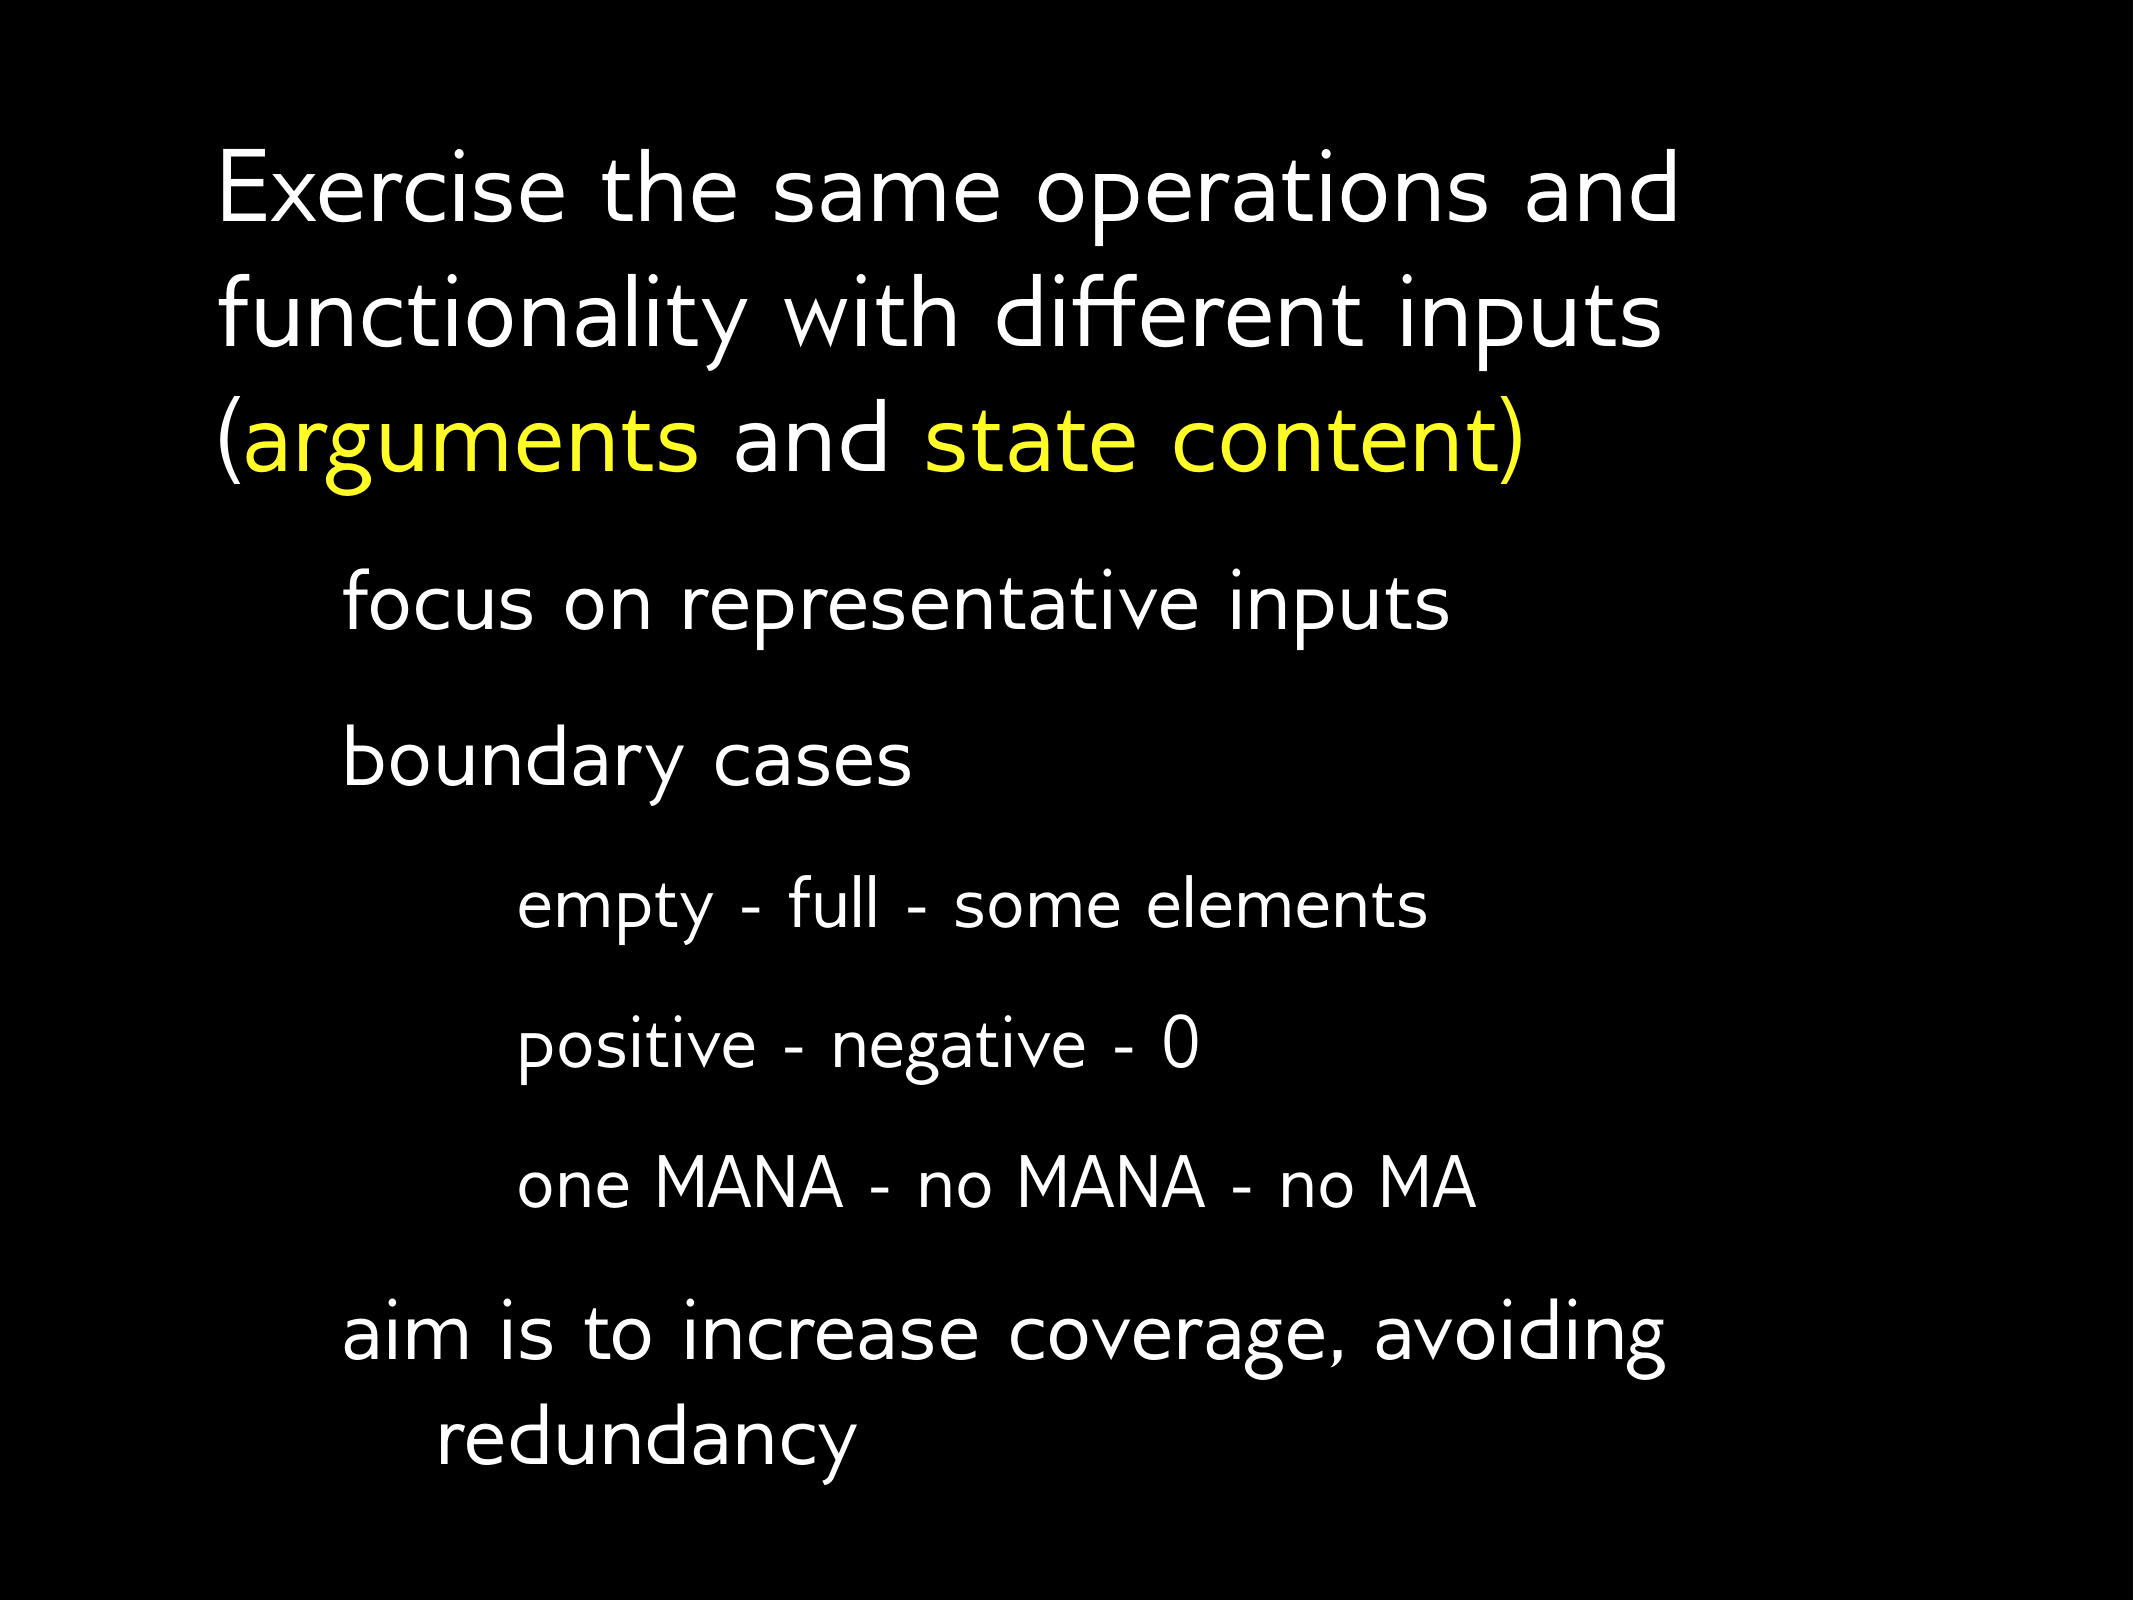

# Exercise the same operations and functionality with different inputs (arguments and state content)
focus on representative inputs
boundary cases
empty - full - some elements
positive - negative - 0
one MANA - no MANA - no MA
aim is to increase coverage, avoiding redundancy